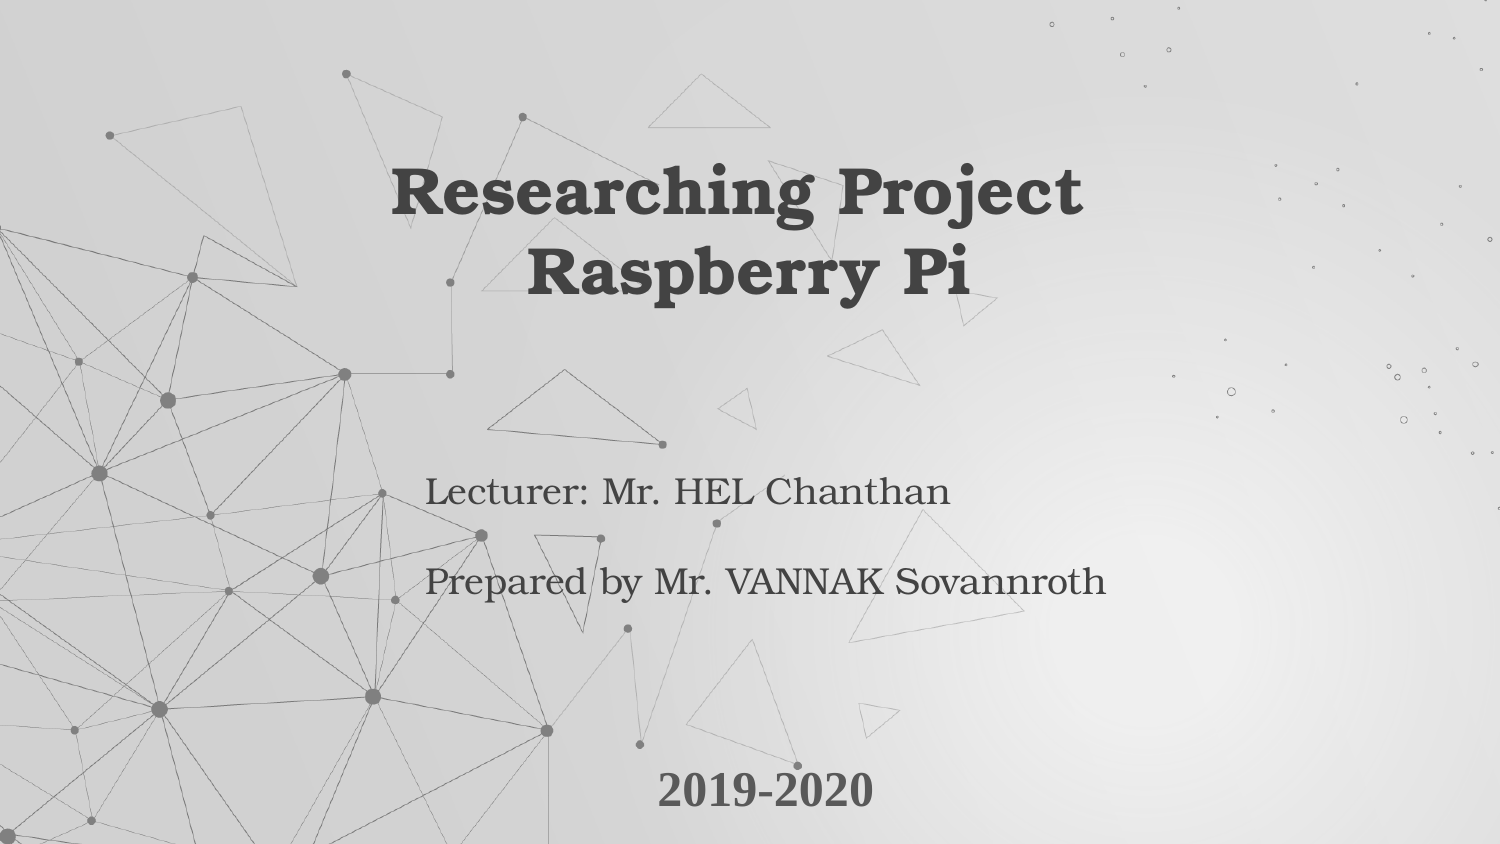

# Researching Project Raspberry Pi
Lecturer: Mr. HEL Chanthan

Prepared by Mr. VANNAK Sovannroth
2019-2020